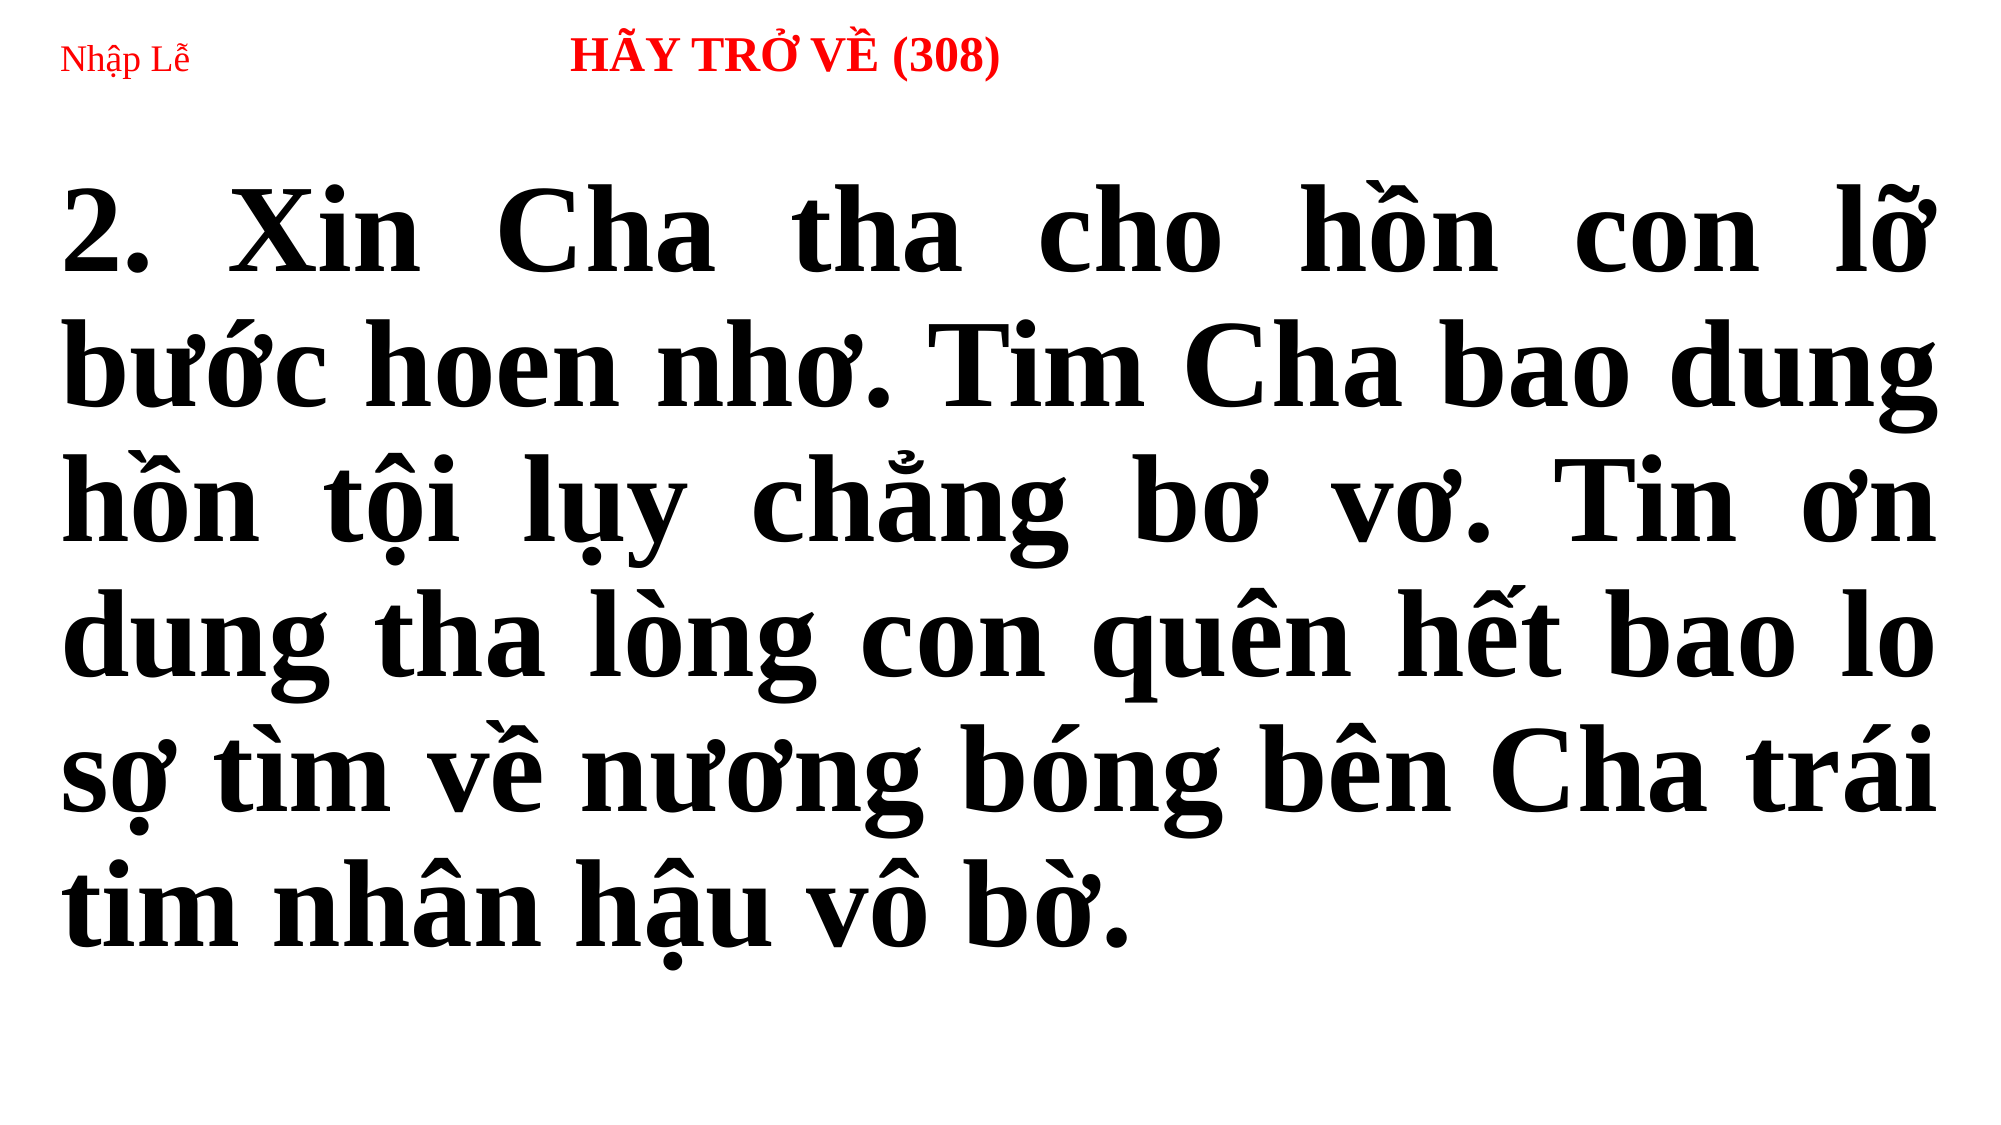

# Nhập Lễ                                        HÃY TRỞ VỀ (308)
2. Xin Cha tha cho hồn con lỡ bước hoen nhơ. Tim Cha bao dung hồn tội lụy chẳng bơ vơ. Tin ơn dung tha lòng con quên hết bao lo sợ tìm về nương bóng bên Cha trái tim nhân hậu vô bờ.